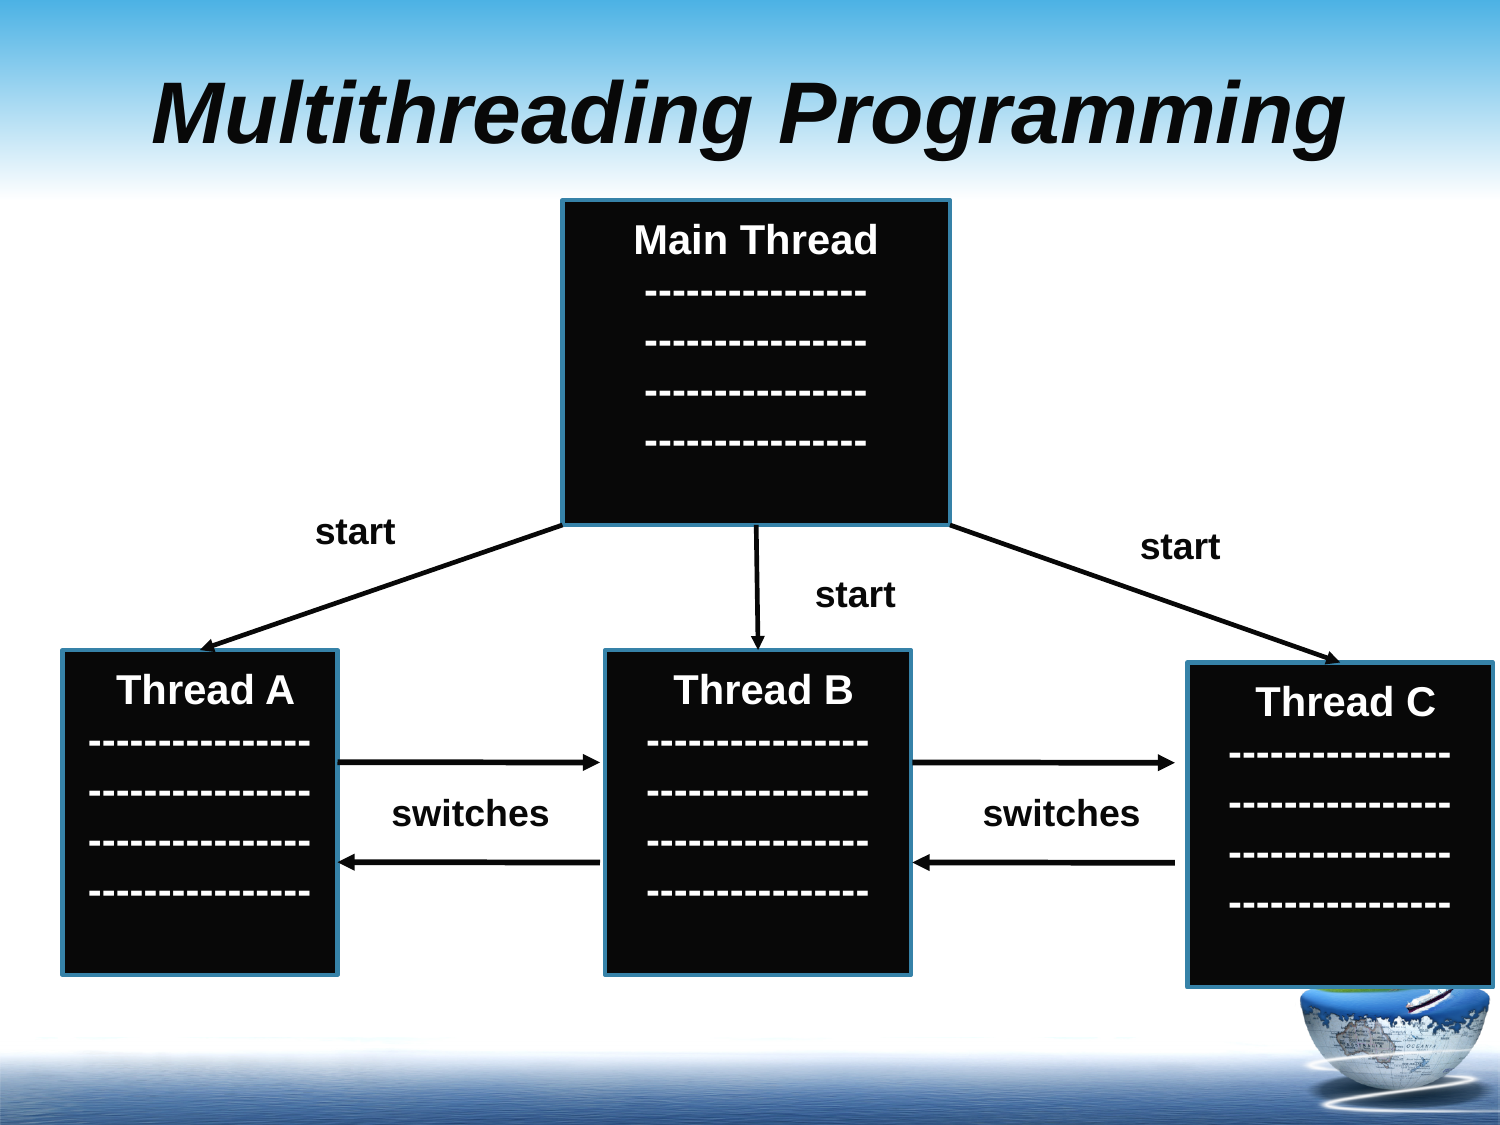

# Multithreading Programming
Main Thread
----------------
----------------
----------------
----------------

start
start
start
 Thread A
----------------
----------------
----------------
----------------

 Thread B
----------------
----------------
----------------
----------------

 Thread C
----------------
----------------
----------------
----------------

switches
switches